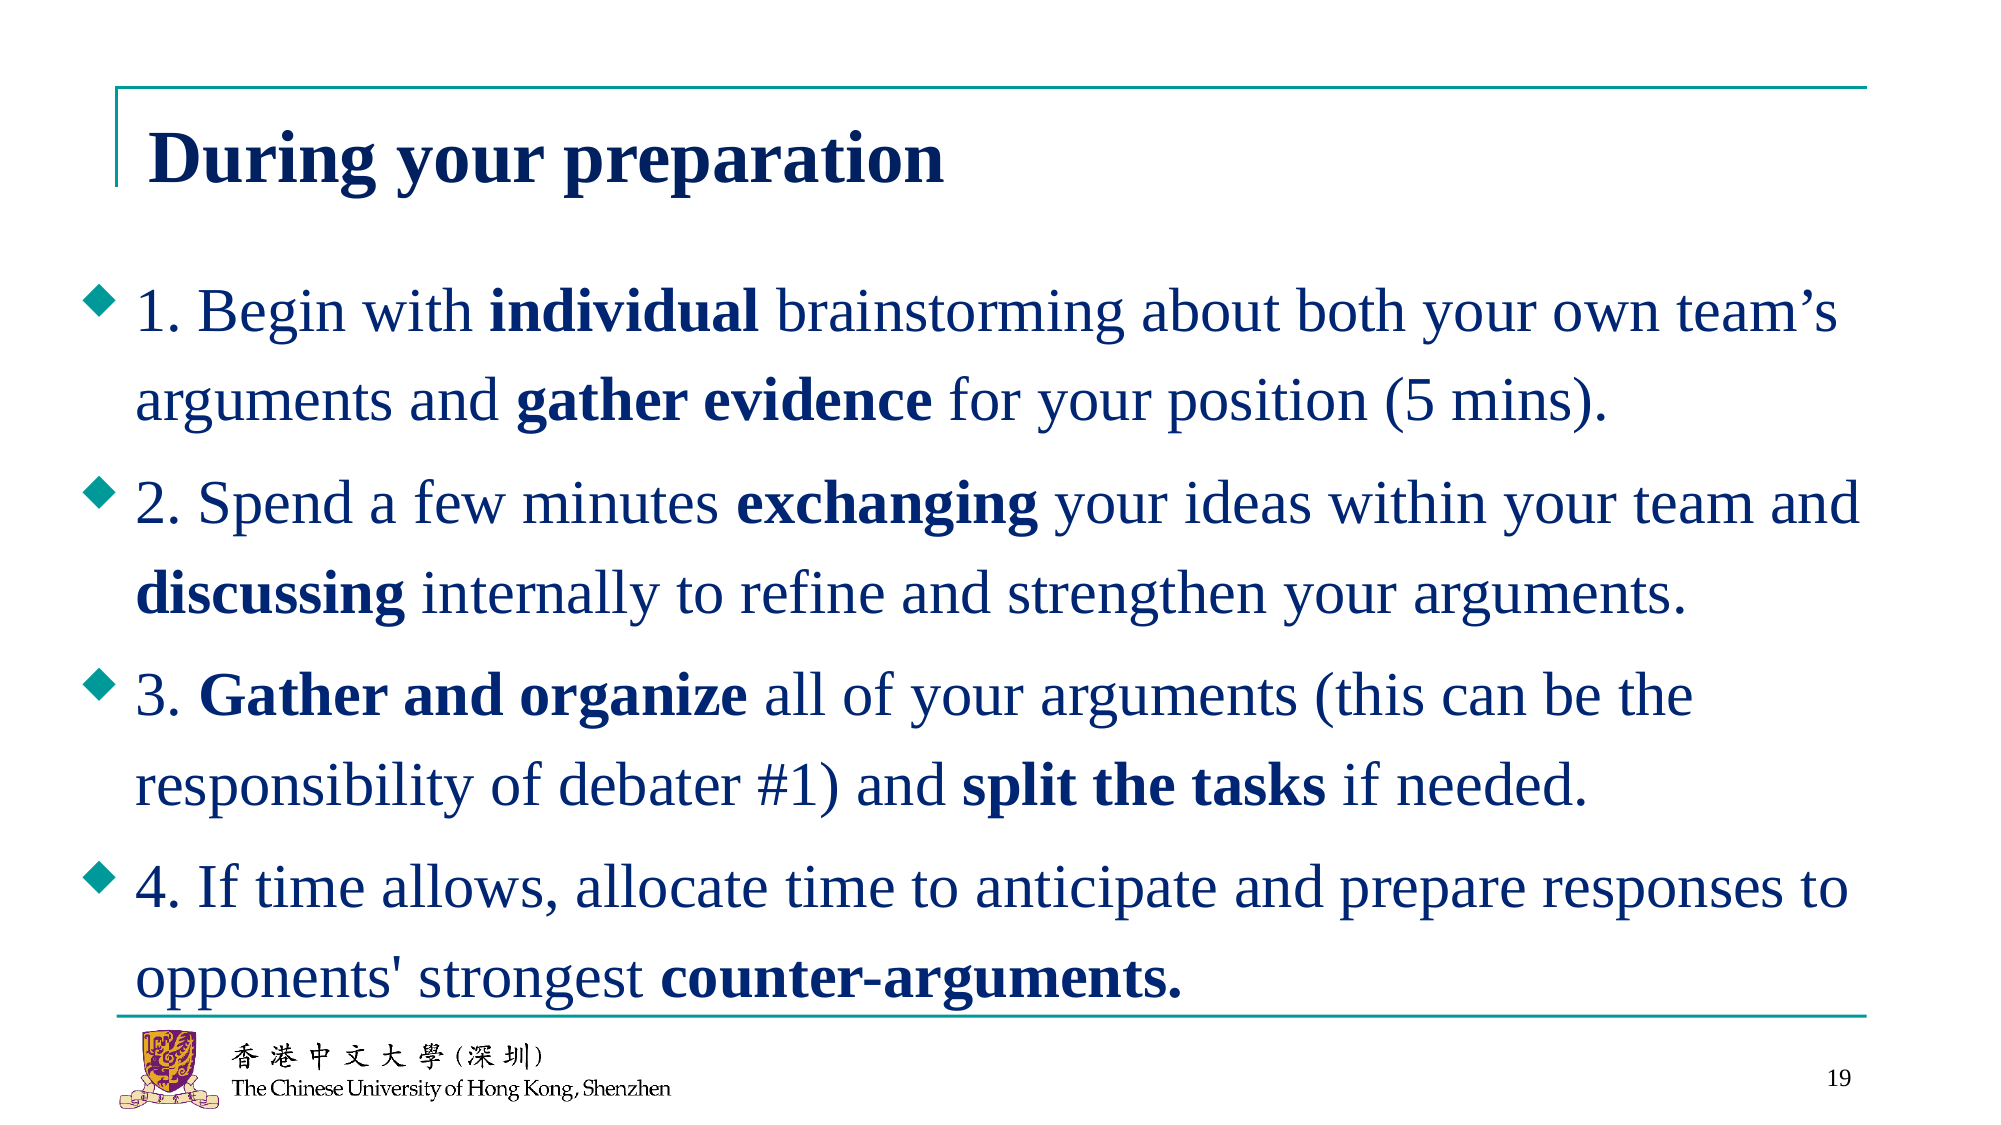

# During your preparation
1. Begin with individual brainstorming about both your own team’s arguments and gather evidence for your position (5 mins).
2. Spend a few minutes exchanging your ideas within your team and discussing internally to refine and strengthen your arguments.
3. Gather and organize all of your arguments (this can be the responsibility of debater #1) and split the tasks if needed.
4. If time allows, allocate time to anticipate and prepare responses to opponents' strongest counter-arguments.

19